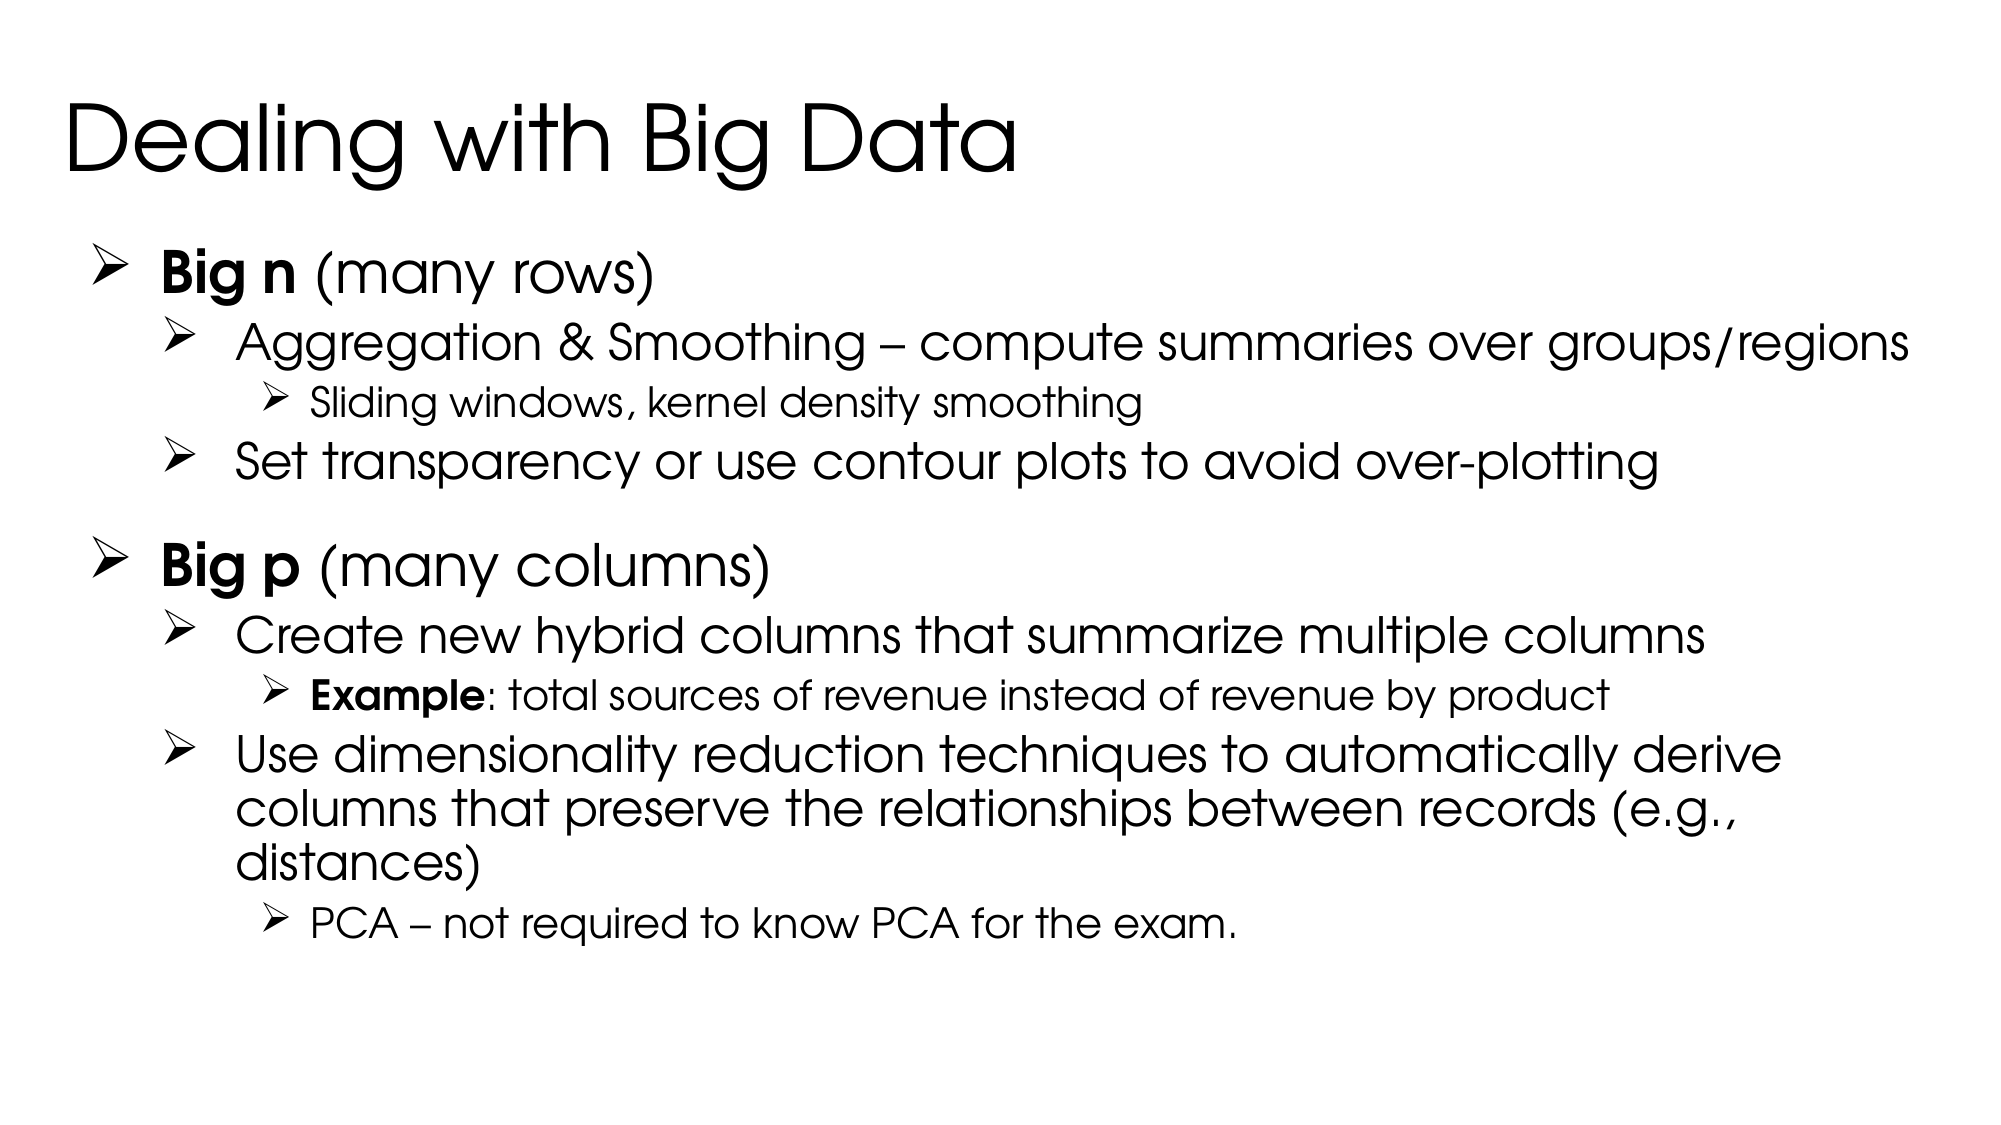

# Dealing with Big Data
Big n (many rows)
Aggregation & Smoothing – compute summaries over groups/regions
Sliding windows, kernel density smoothing
Set transparency or use contour plots to avoid over-plotting
Big p (many columns)
Create new hybrid columns that summarize multiple columns
Example: total sources of revenue instead of revenue by product
Use dimensionality reduction techniques to automatically derive columns that preserve the relationships between records (e.g., distances)
PCA – not required to know PCA for the exam.